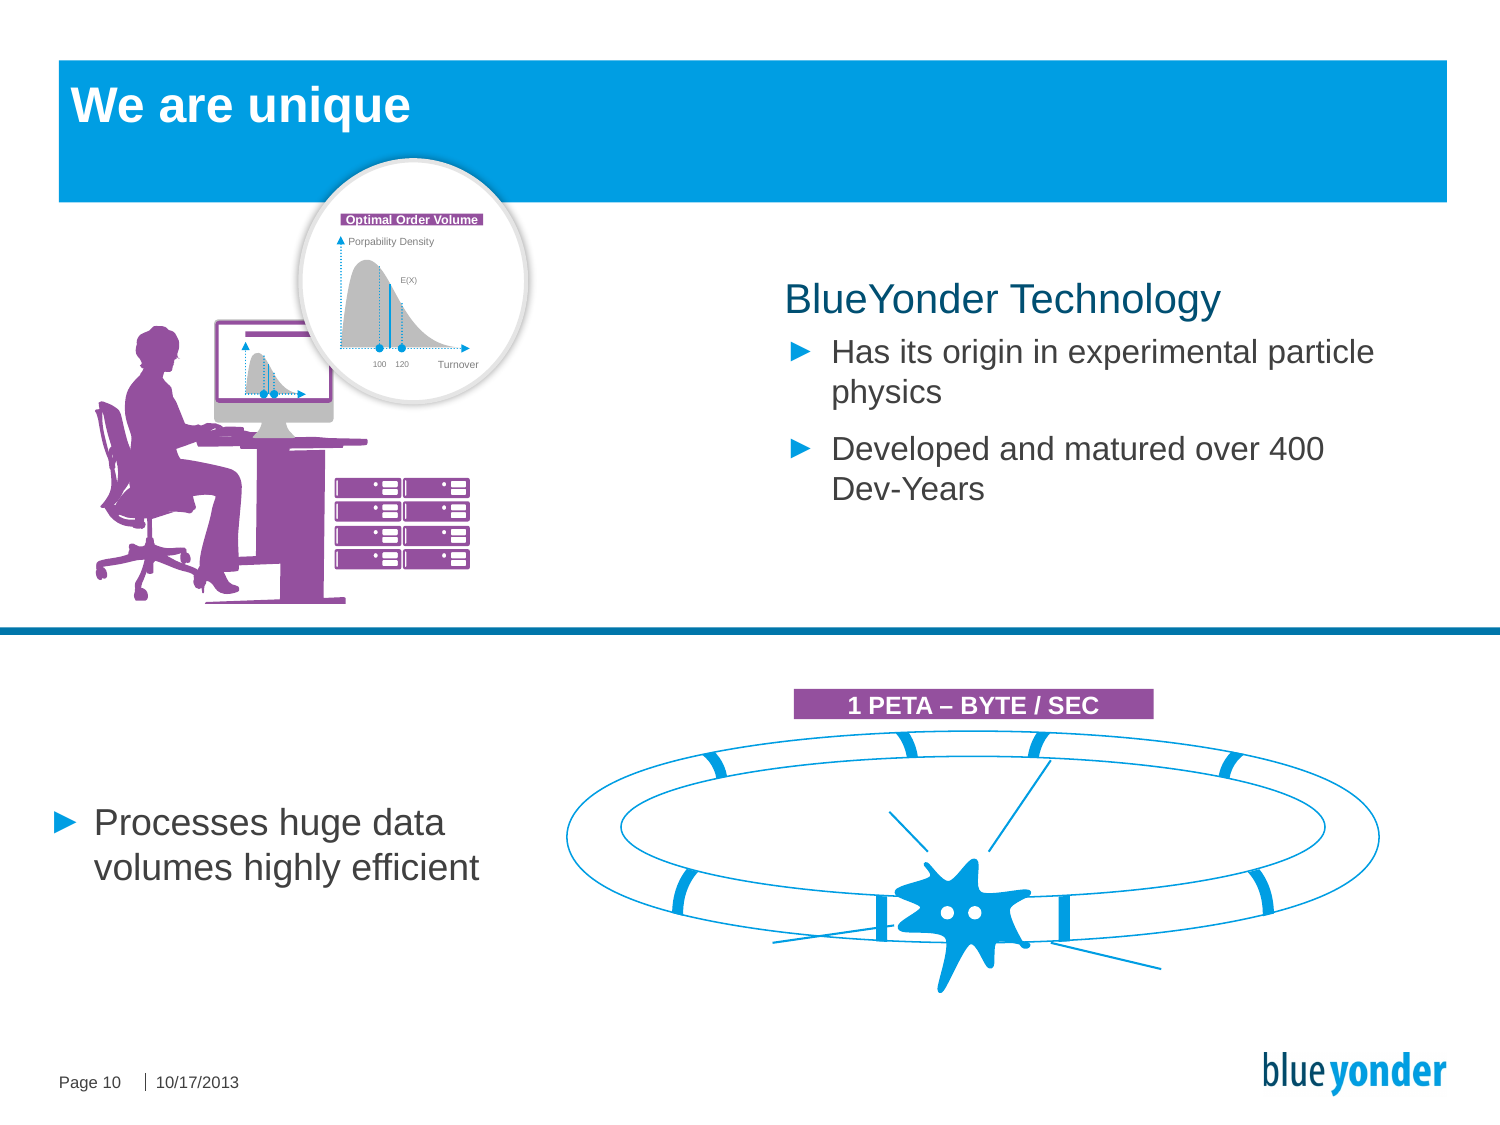

# We are unique

Optimal Order Volume
Porpability Density

E(X)
Turnover
100
120

BlueYonder Technology
Has its origin in experimental particle physics
Developed and matured over 400 Dev-Years

1 PETA – BYTE / SEC

Processes huge data volumes highly efficient
Page 10
10/17/2013